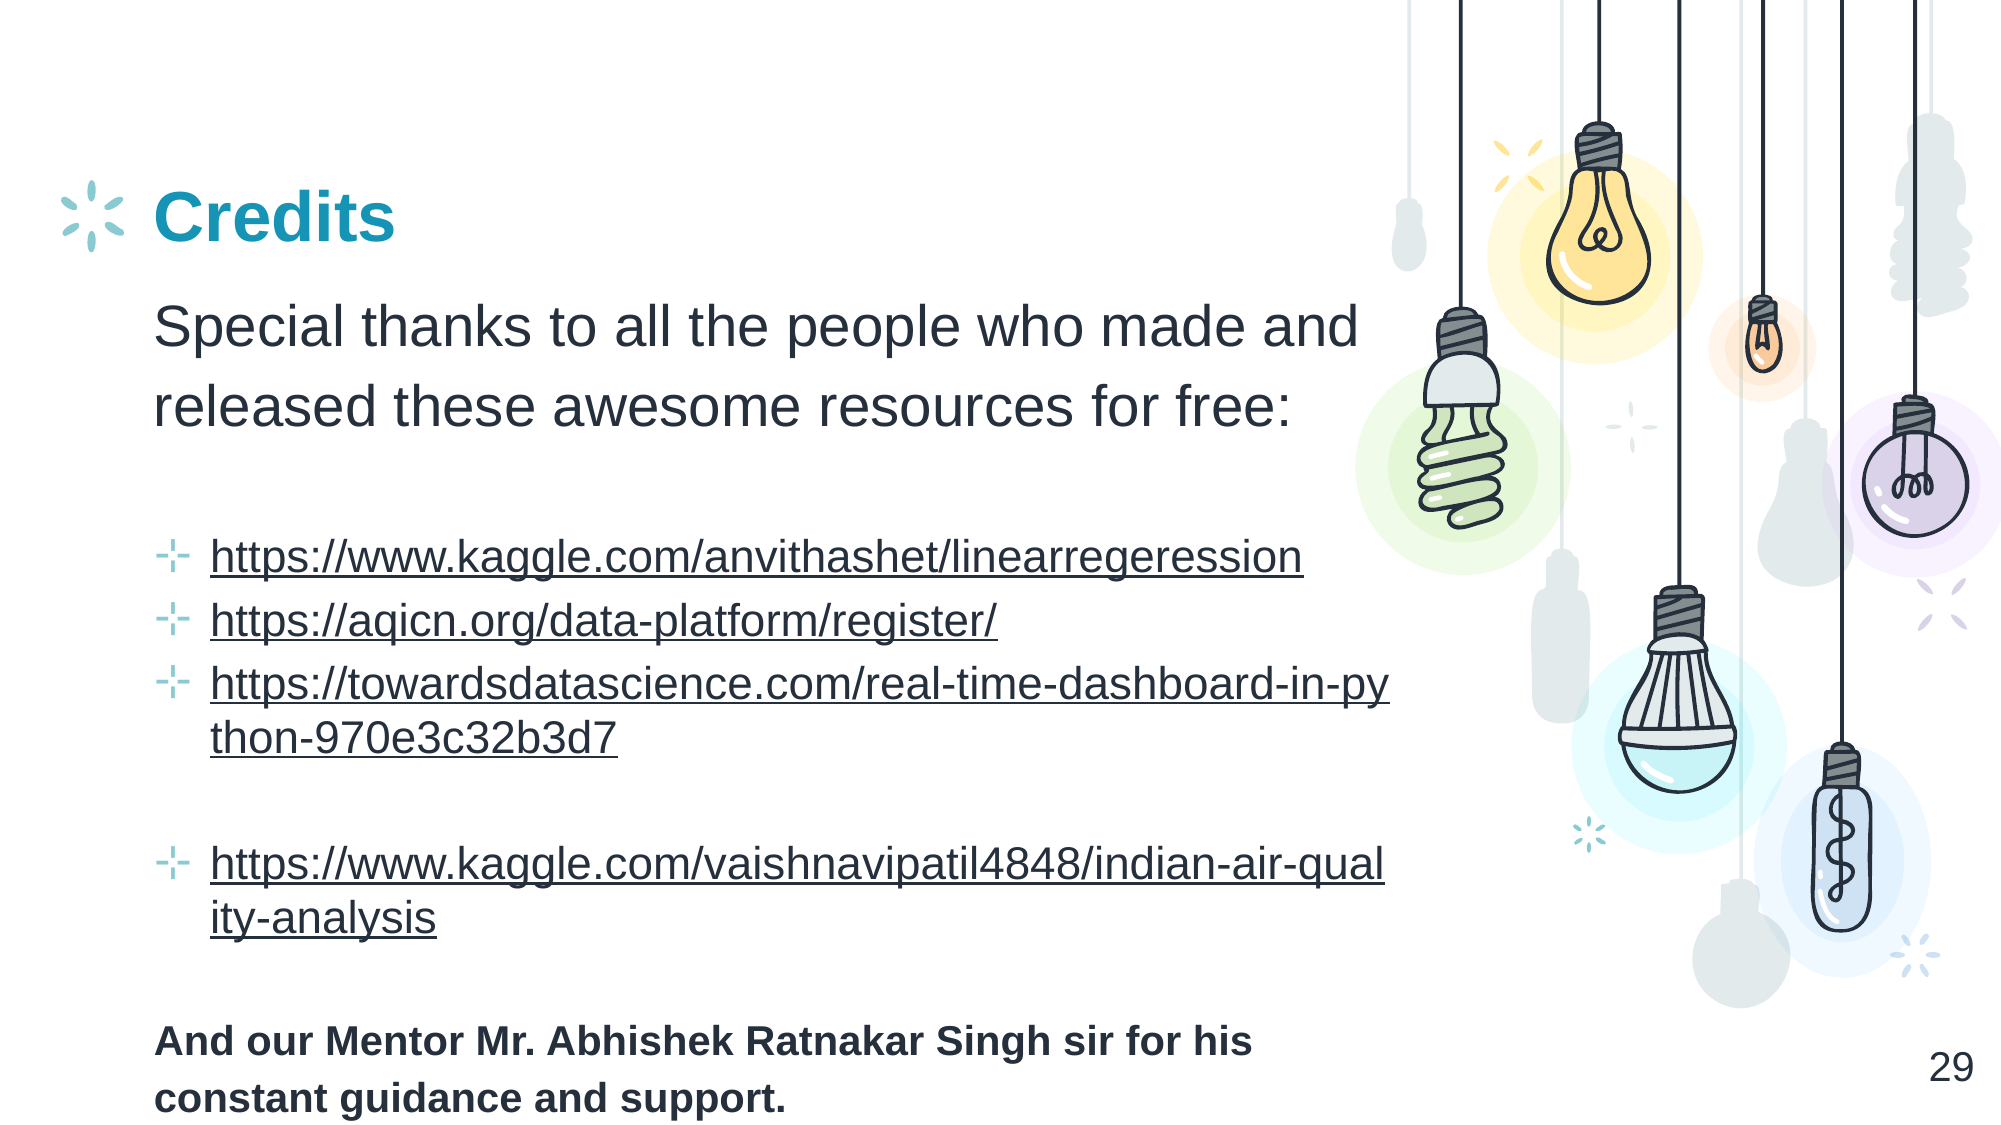

# Credits
Special thanks to all the people who made and released these awesome resources for free:

https://www.kaggle.com/anvithashet/linearregeression
https://aqicn.org/data-platform/register/
https://towardsdatascience.com/real-time-dashboard-in-python-970e3c32b3d7
https://www.kaggle.com/vaishnavipatil4848/indian-air-quality-analysis

And our Mentor Mr. Abhishek Ratnakar Singh sir for his constant guidance and support.

29